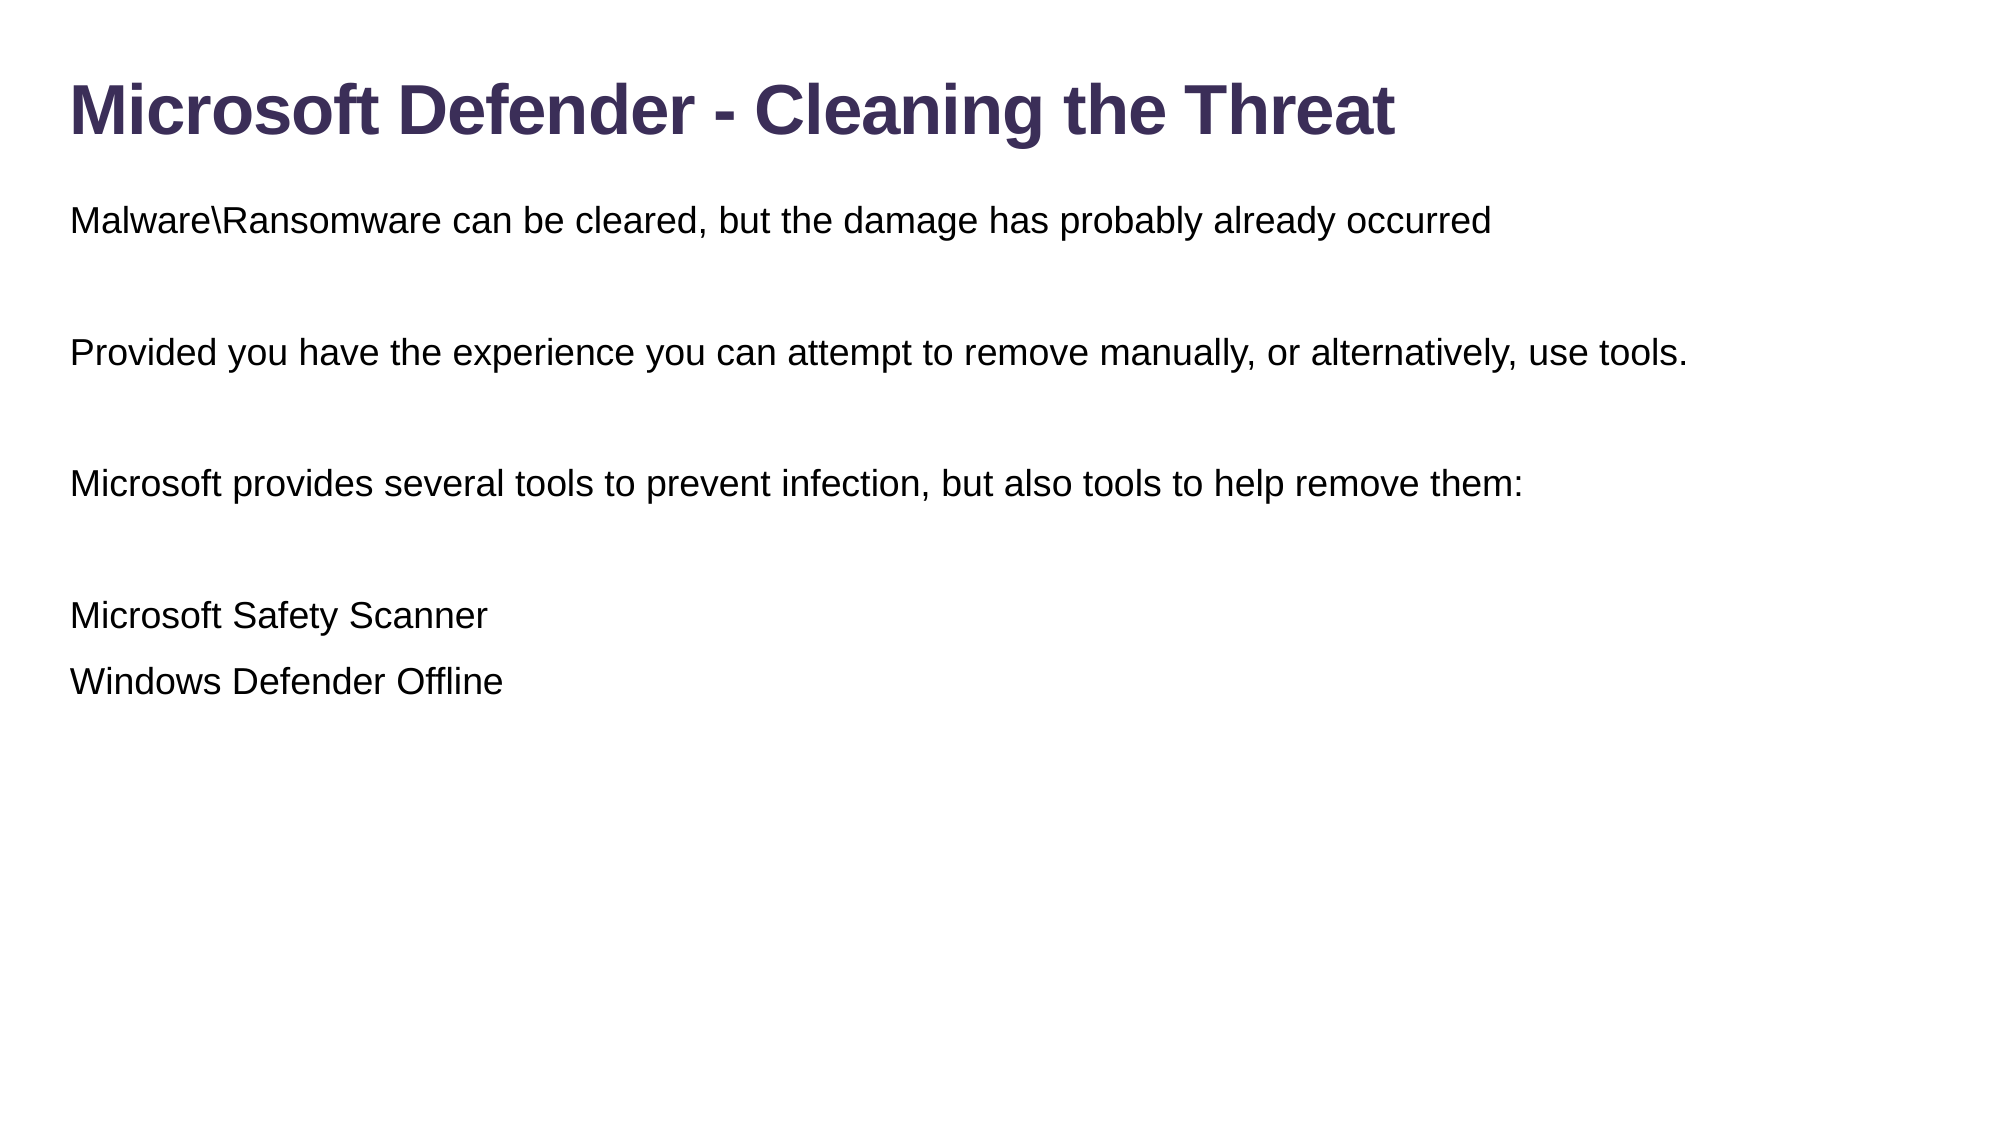

# Microsoft Defender - Cleaning the Threat
Malware\Ransomware can be cleared, but the damage has probably already occurred

Provided you have the experience you can attempt to remove manually, or alternatively, use tools.

Microsoft provides several tools to prevent infection, but also tools to help remove them:

Microsoft Safety Scanner
Windows Defender Offline